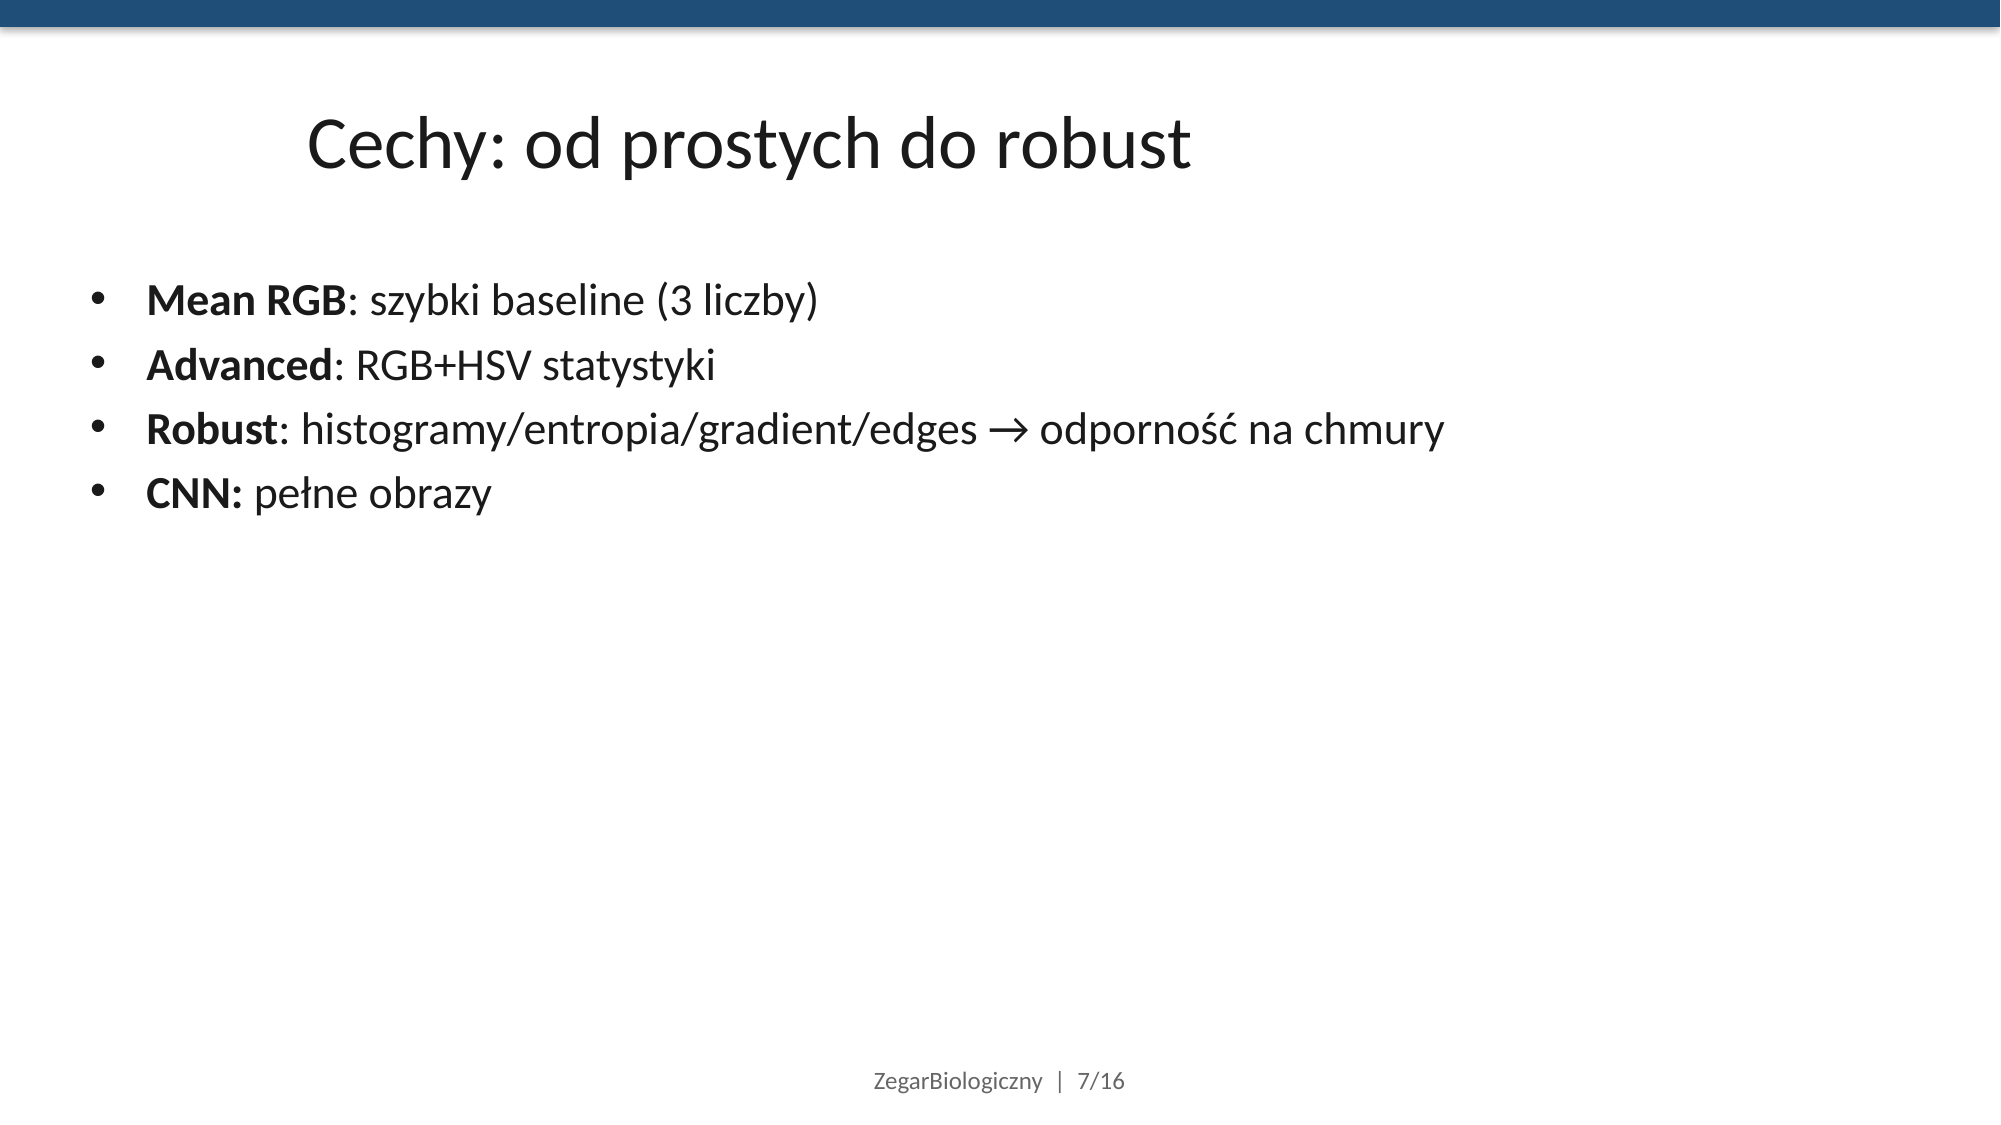

# Cechy: od prostych do robust
Mean RGB: szybki baseline (3 liczby)
Advanced: RGB+HSV statystyki
Robust: histogramy/entropia/gradient/edges → odporność na chmury
CNN: pełne obrazy
ZegarBiologiczny  |  7/16